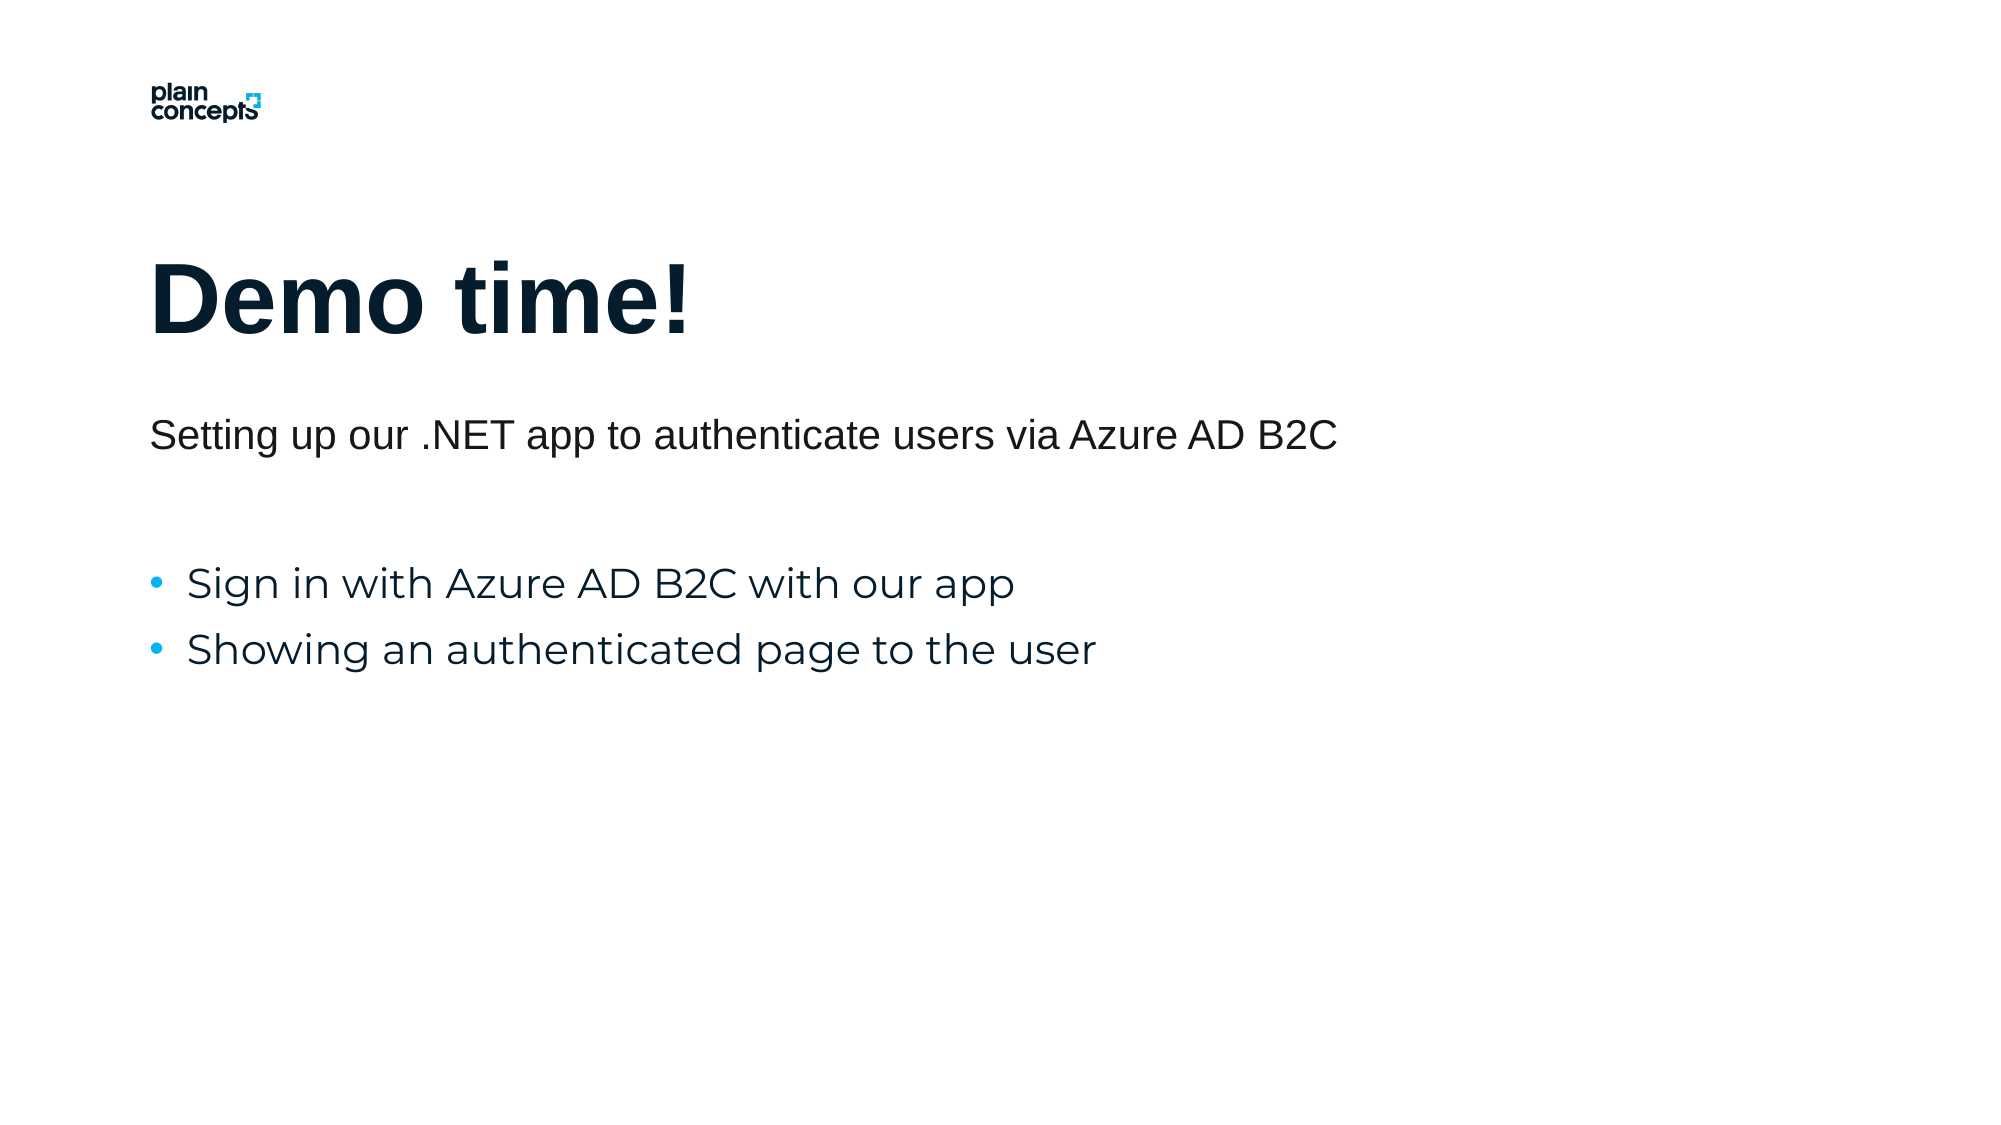

Demo time!
Setting up our .NET app to authenticate users via Azure AD B2C
Sign in with Azure AD B2C with our app
Showing an authenticated page to the user